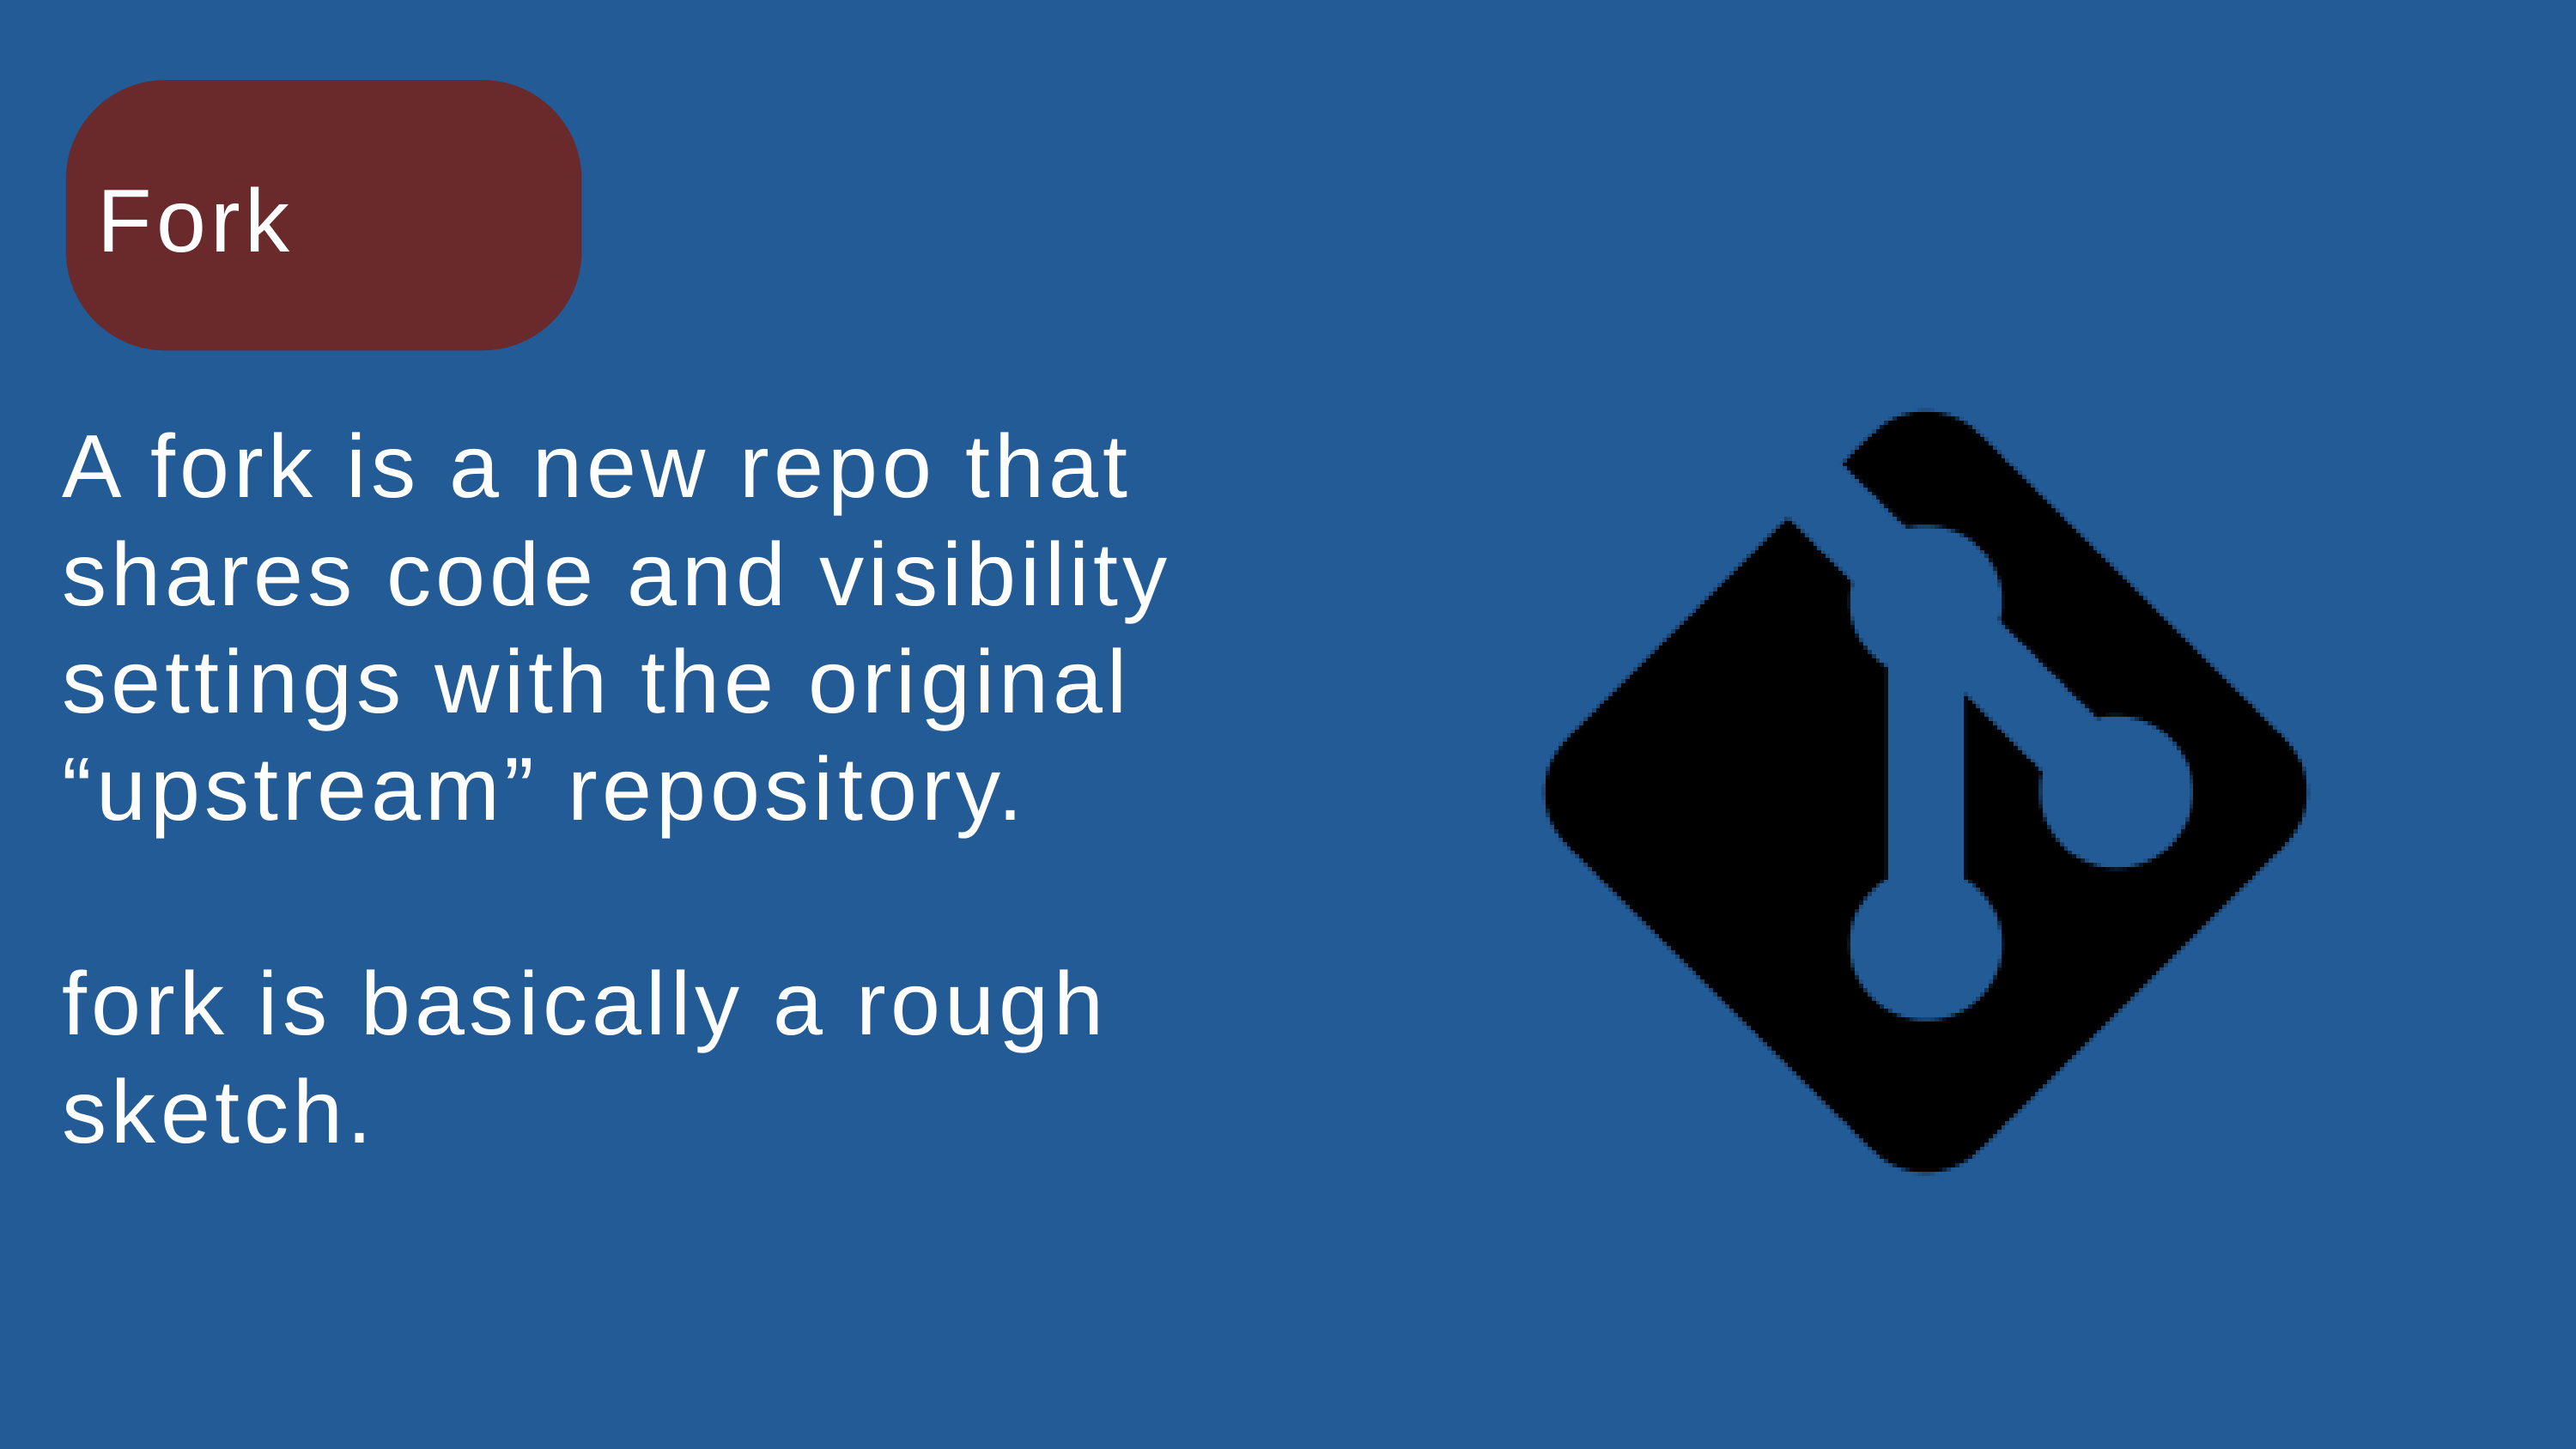

Fork

A fork is a new repo that shares code and visibility settings with the original “upstream” repository.

fork is basically a rough sketch.